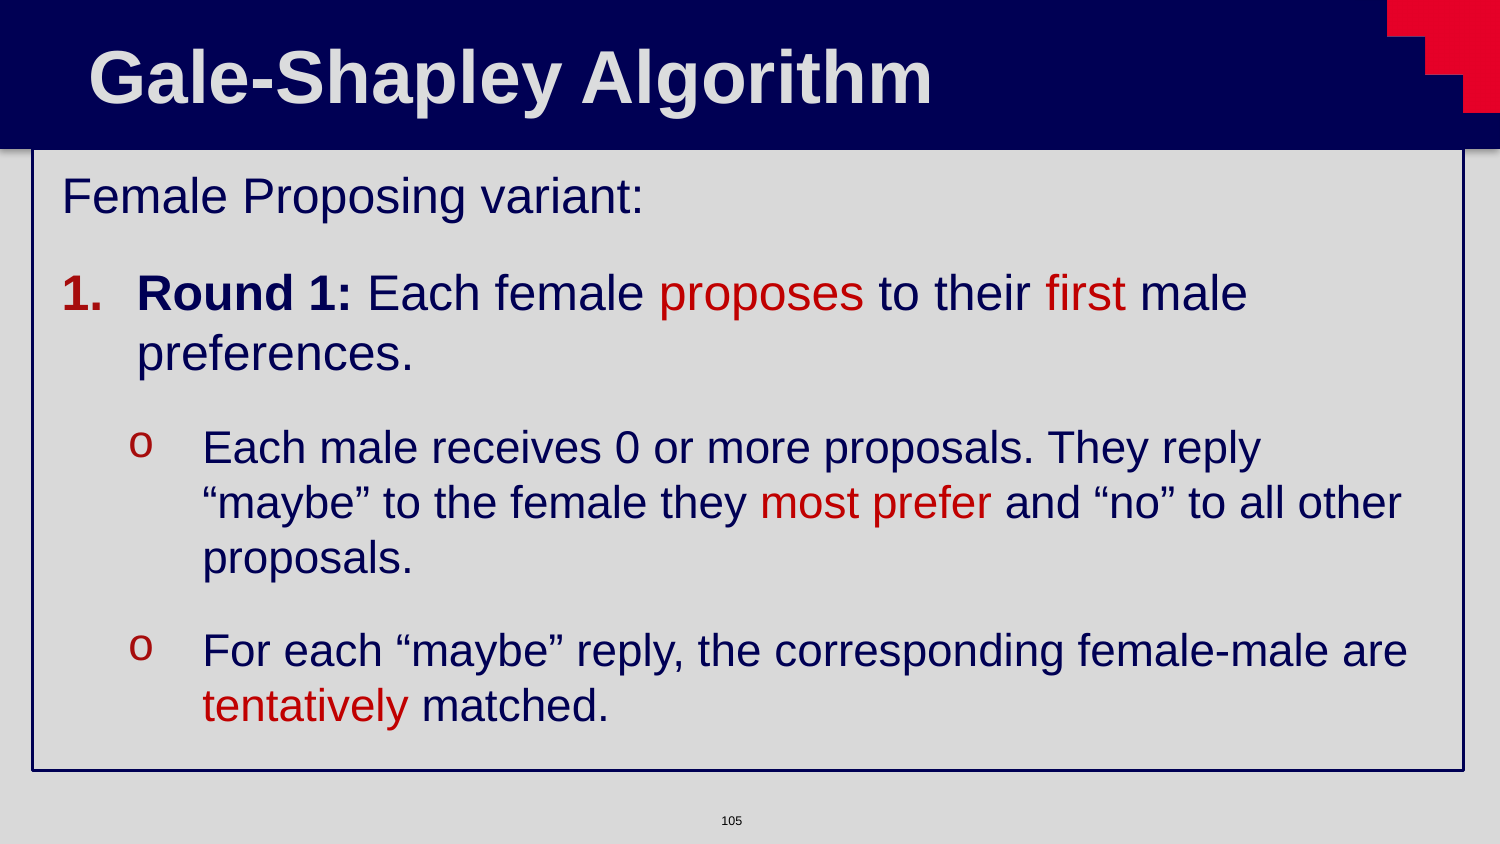

# Gale-Shapley Algorithm
Female Proposing variant:
Round 1: Each female proposes to their first male preferences.
Each male receives 0 or more proposals. They reply “maybe” to the female they most prefer and “no” to all other proposals.
For each “maybe” reply, the corresponding female-male are tentatively matched.